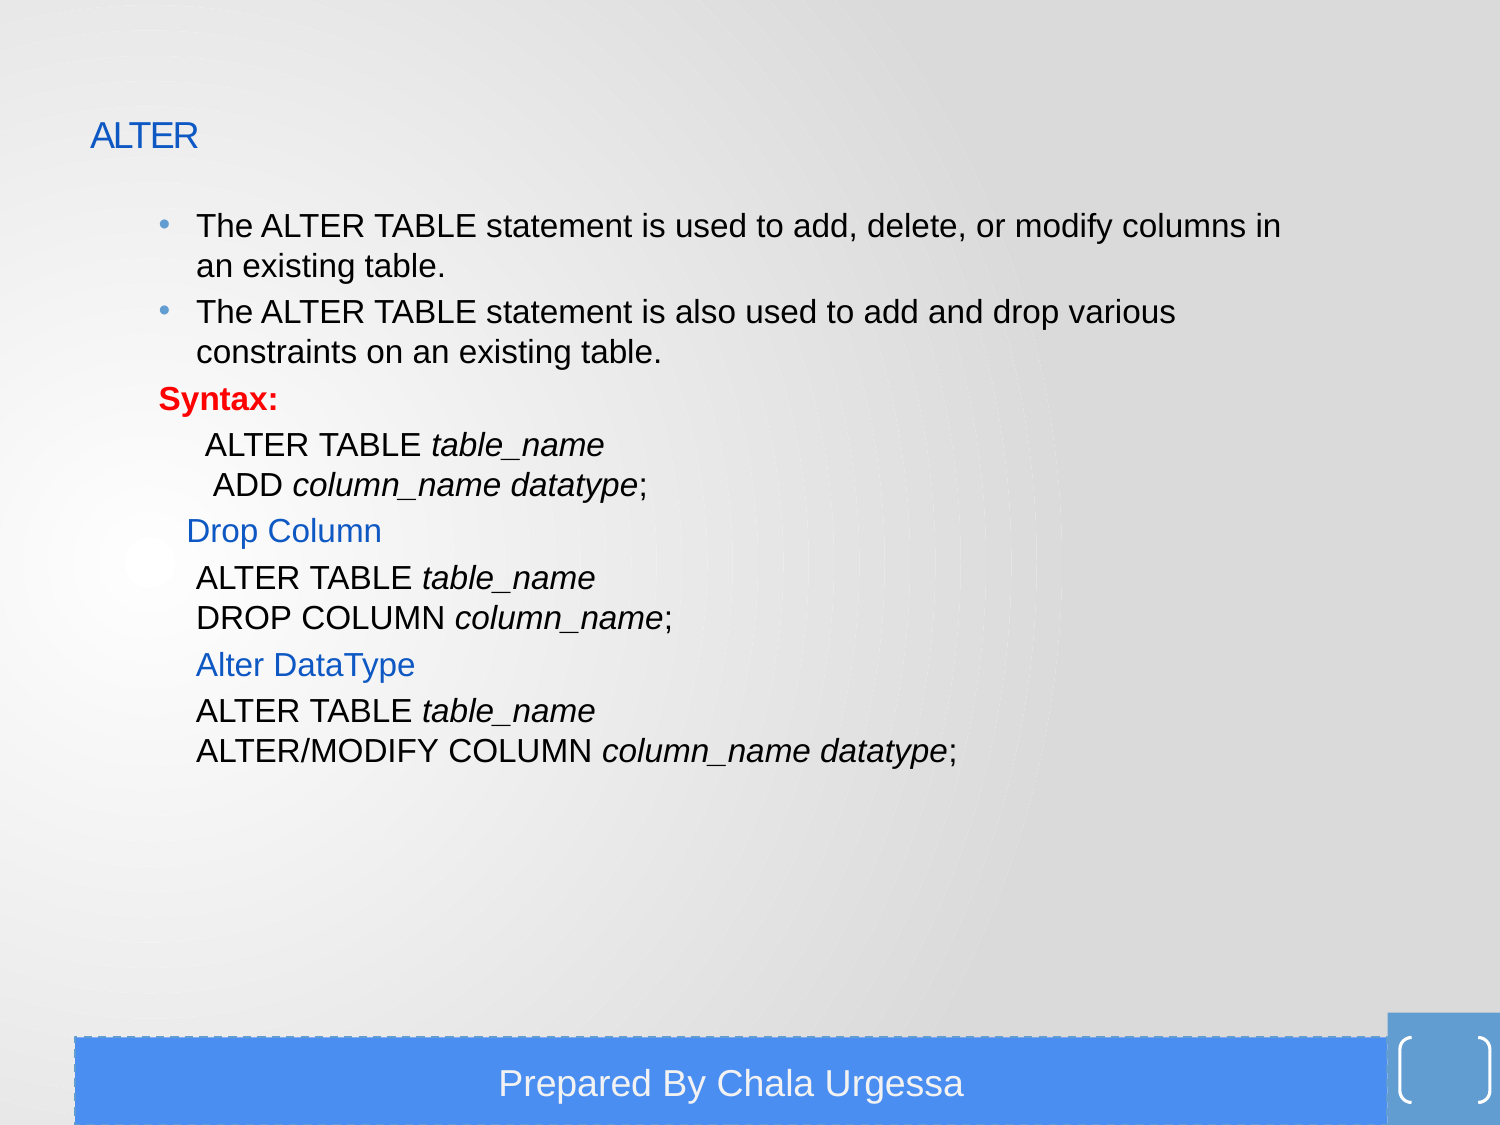

# ALTER

The ALTER TABLE statement is used to add, delete, or modify columns in an existing table.
The ALTER TABLE statement is also used to add and drop various constraints on an existing table.
Syntax:
     ALTER TABLE table_name
  ADD column_name datatype;
   Drop Column
    ALTER TABLE table_name
DROP COLUMN column_name;
    Alter DataType
    ALTER TABLE table_name
ALTER/MODIFY COLUMN column_name datatype;

7